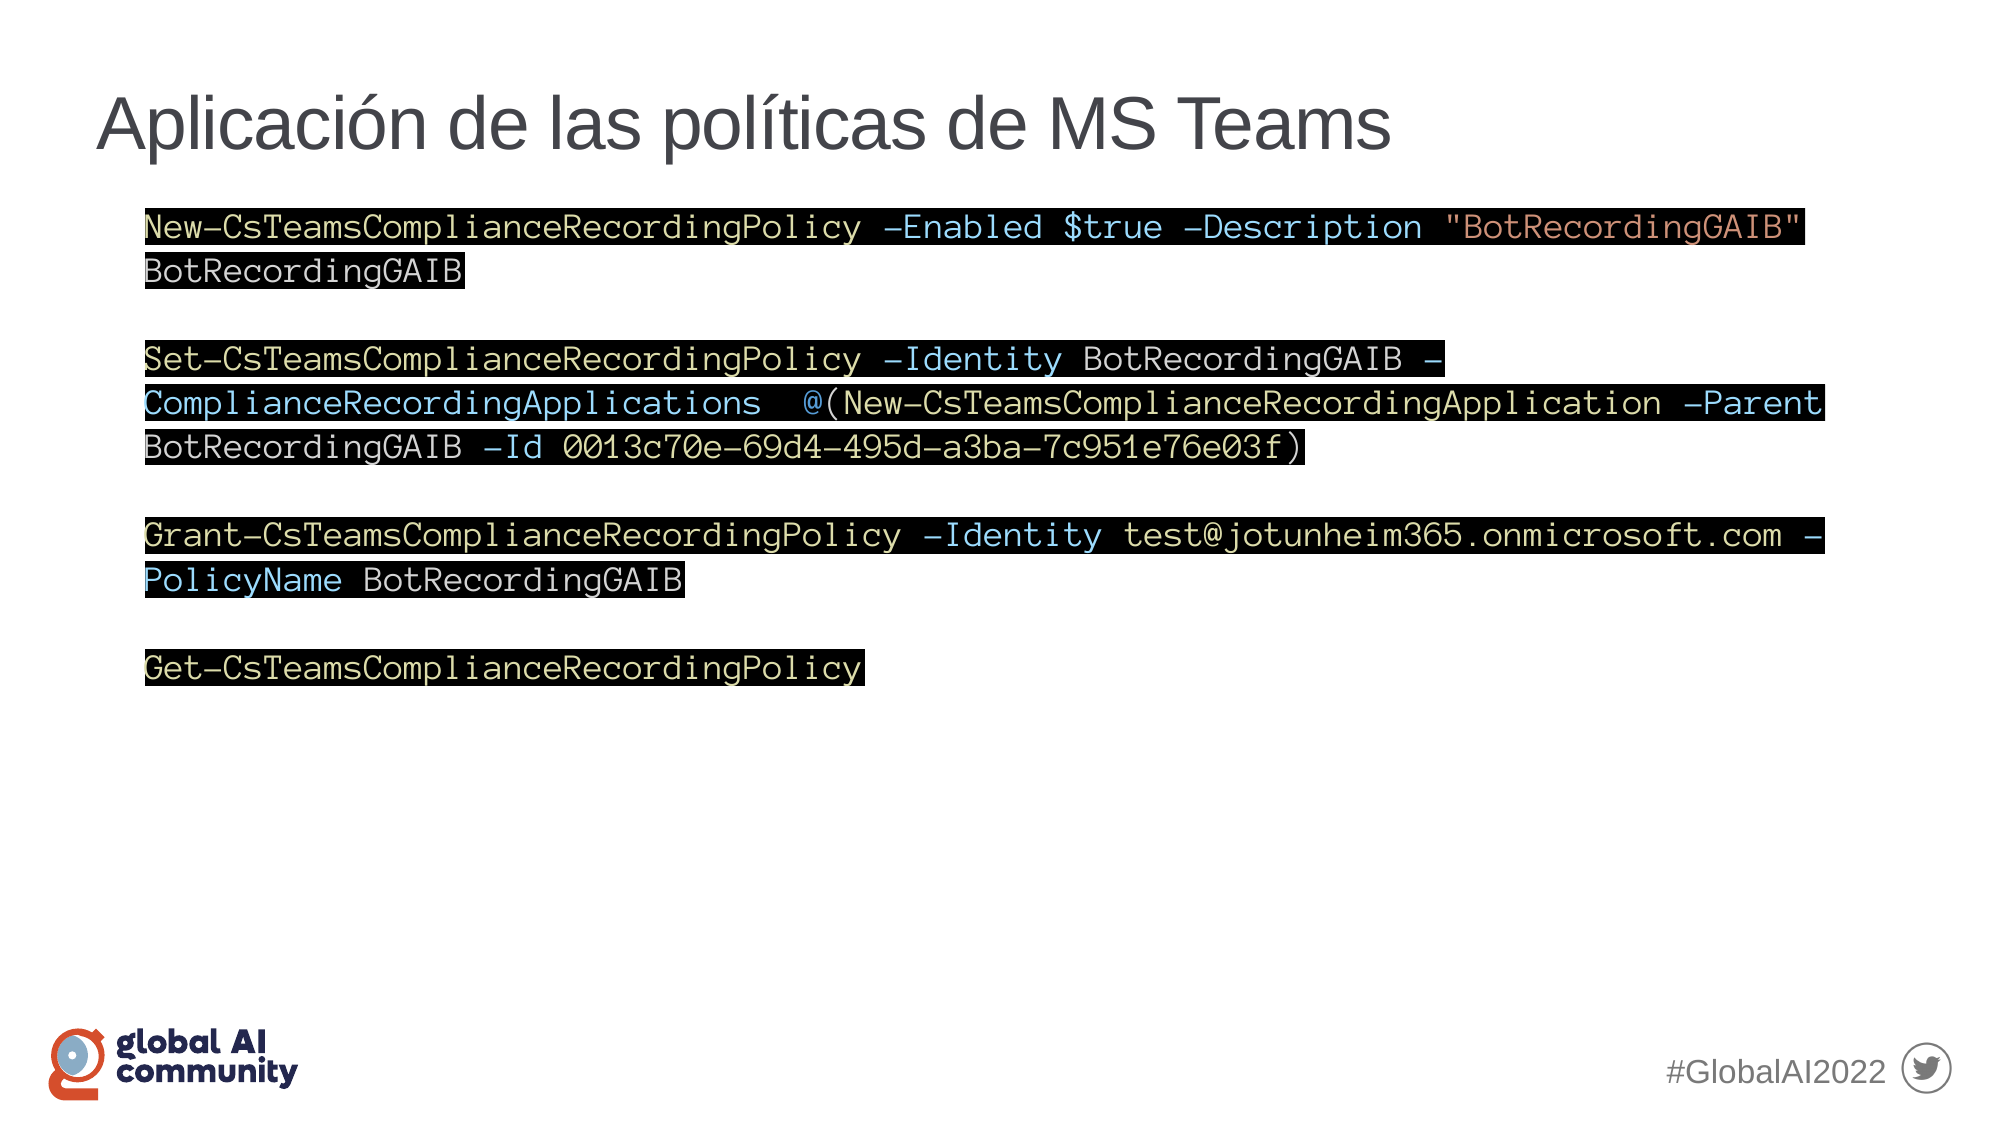

# Aplicación de las políticas de MS Teams
New-CsTeamsComplianceRecordingPolicy -Enabled $true -Description "BotRecordingGAIB" BotRecordingGAIB
Set-CsTeamsComplianceRecordingPolicy -Identity BotRecordingGAIB -ComplianceRecordingApplications  @(New-CsTeamsComplianceRecordingApplication -Parent BotRecordingGAIB -Id 0013c70e-69d4-495d-a3ba-7c951e76e03f)
Grant-CsTeamsComplianceRecordingPolicy -Identity test@jotunheim365.onmicrosoft.com -PolicyName BotRecordingGAIB
Get-CsTeamsComplianceRecordingPolicy